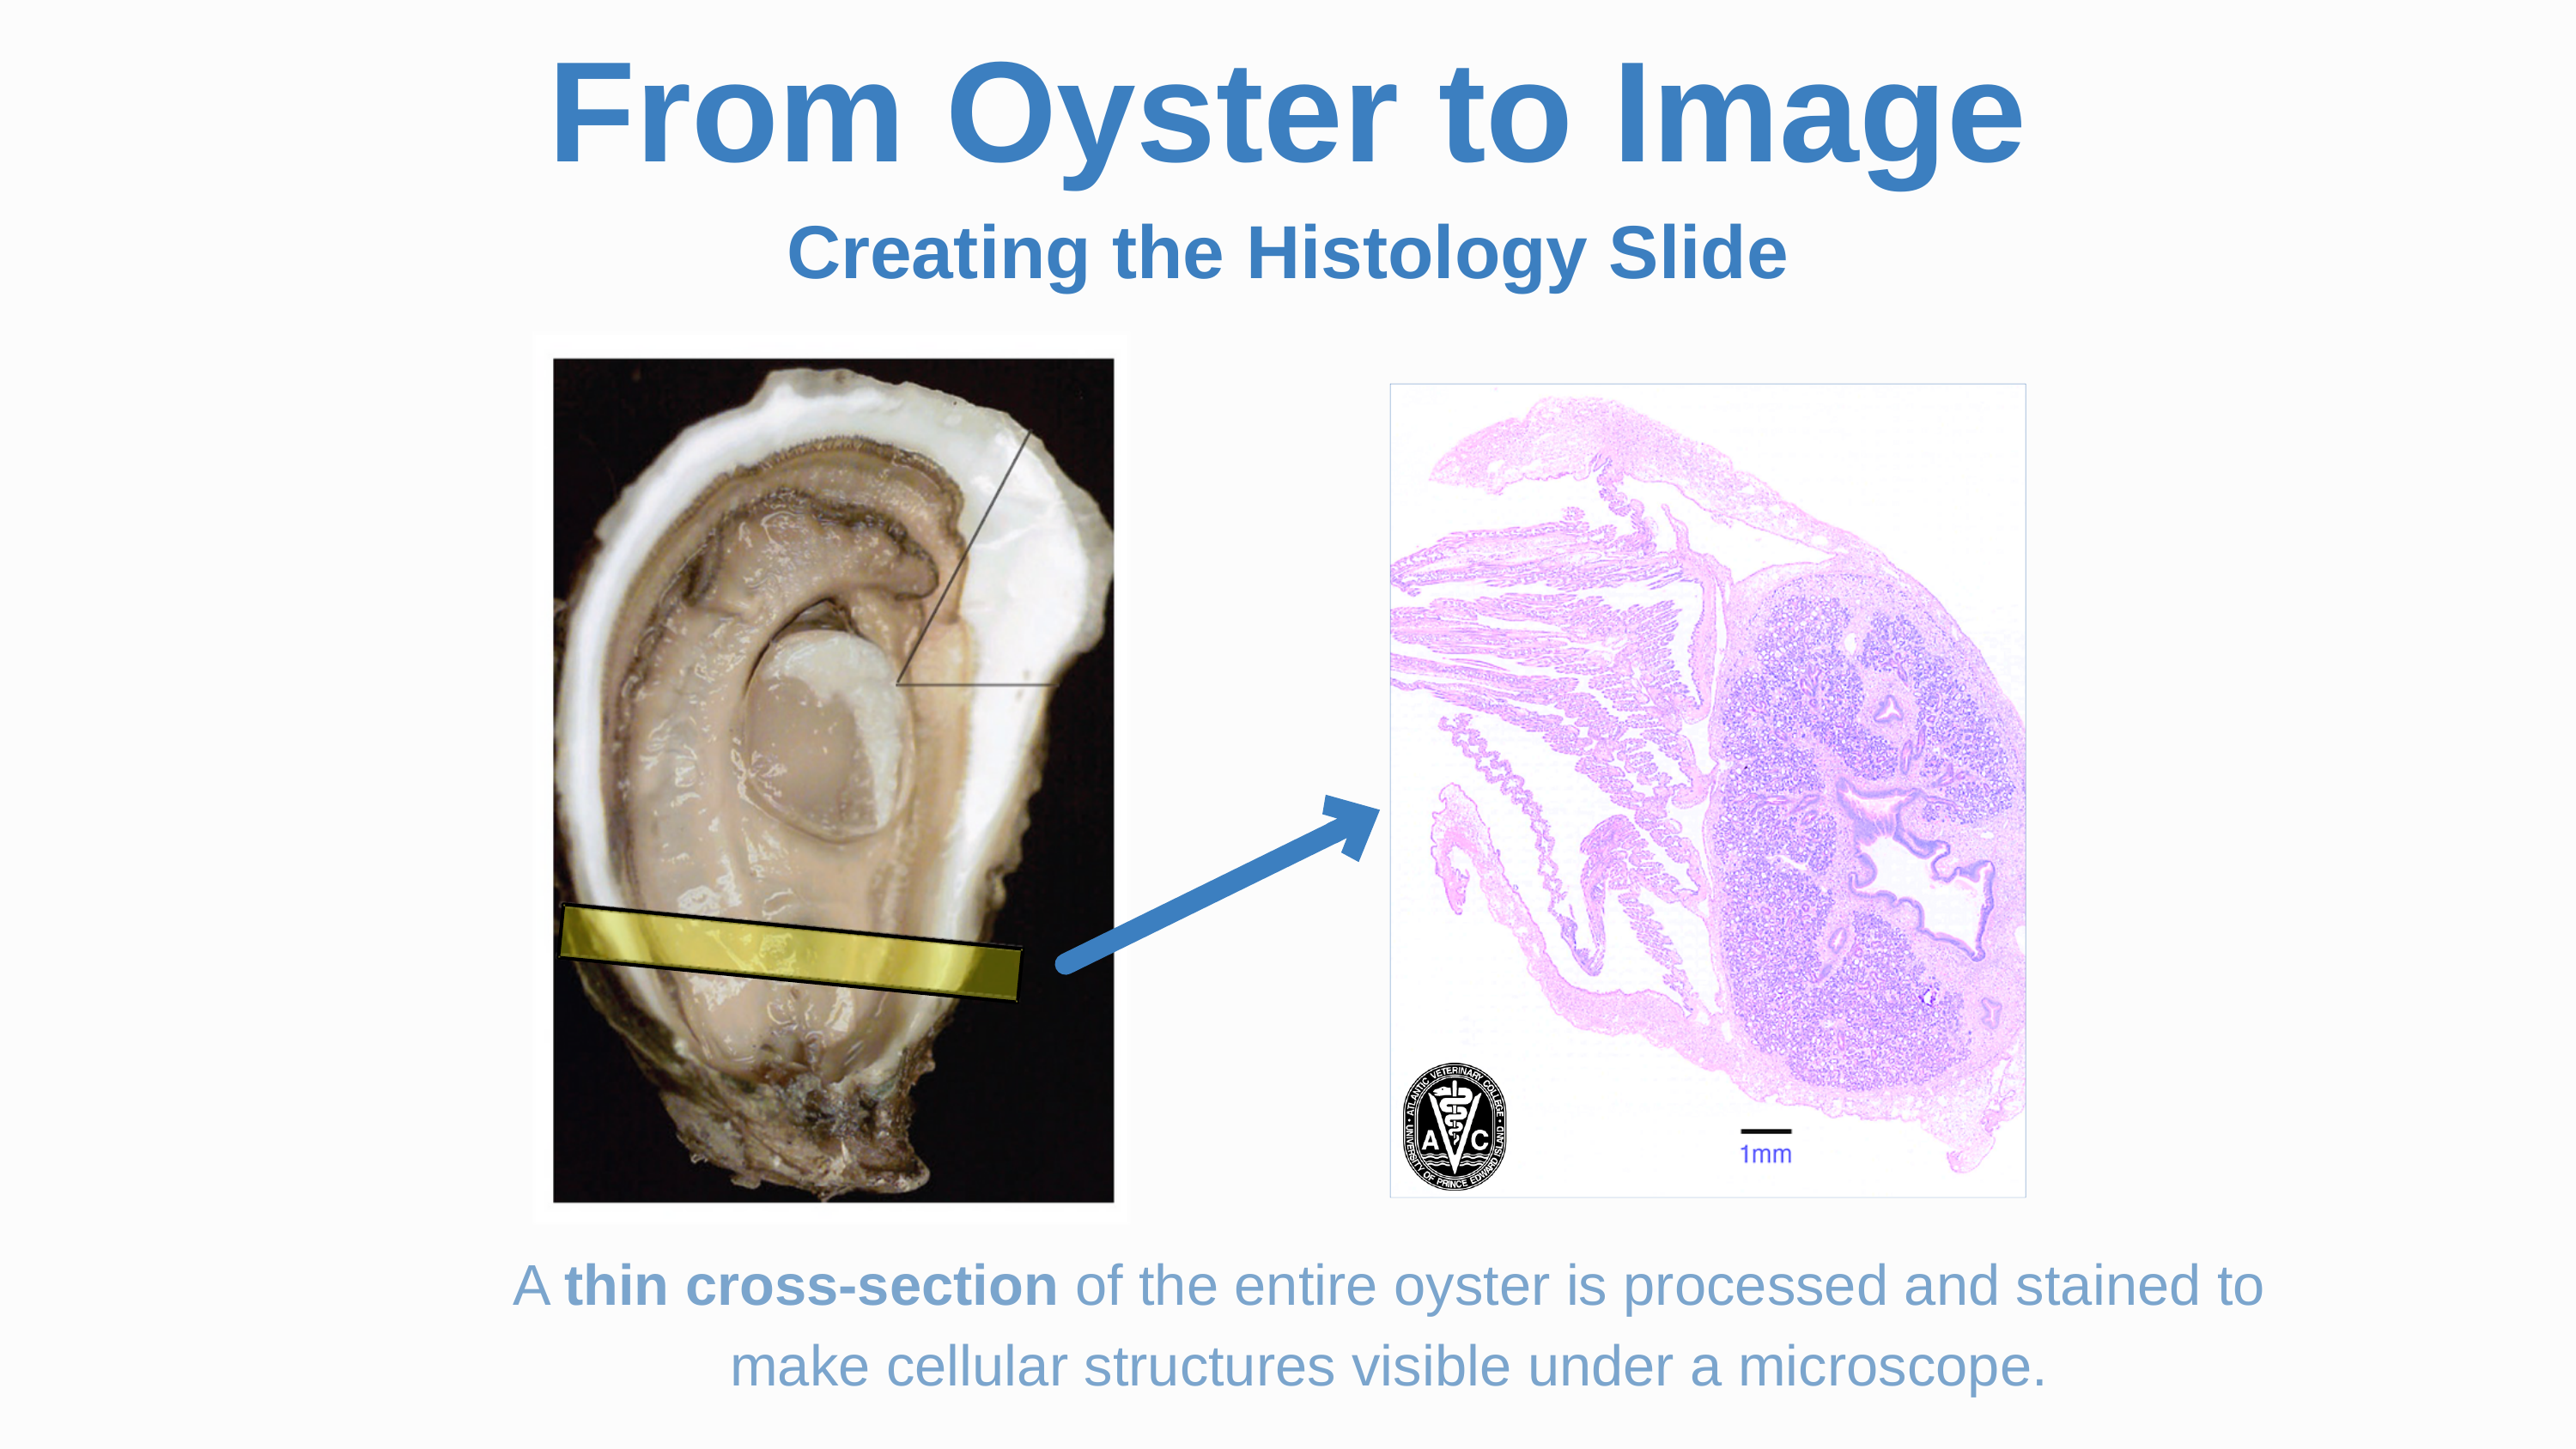

From Oyster to Image
Creating the Histology Slide

A thin cross-section of the entire oyster is processed and stained to make cellular structures visible under a microscope.